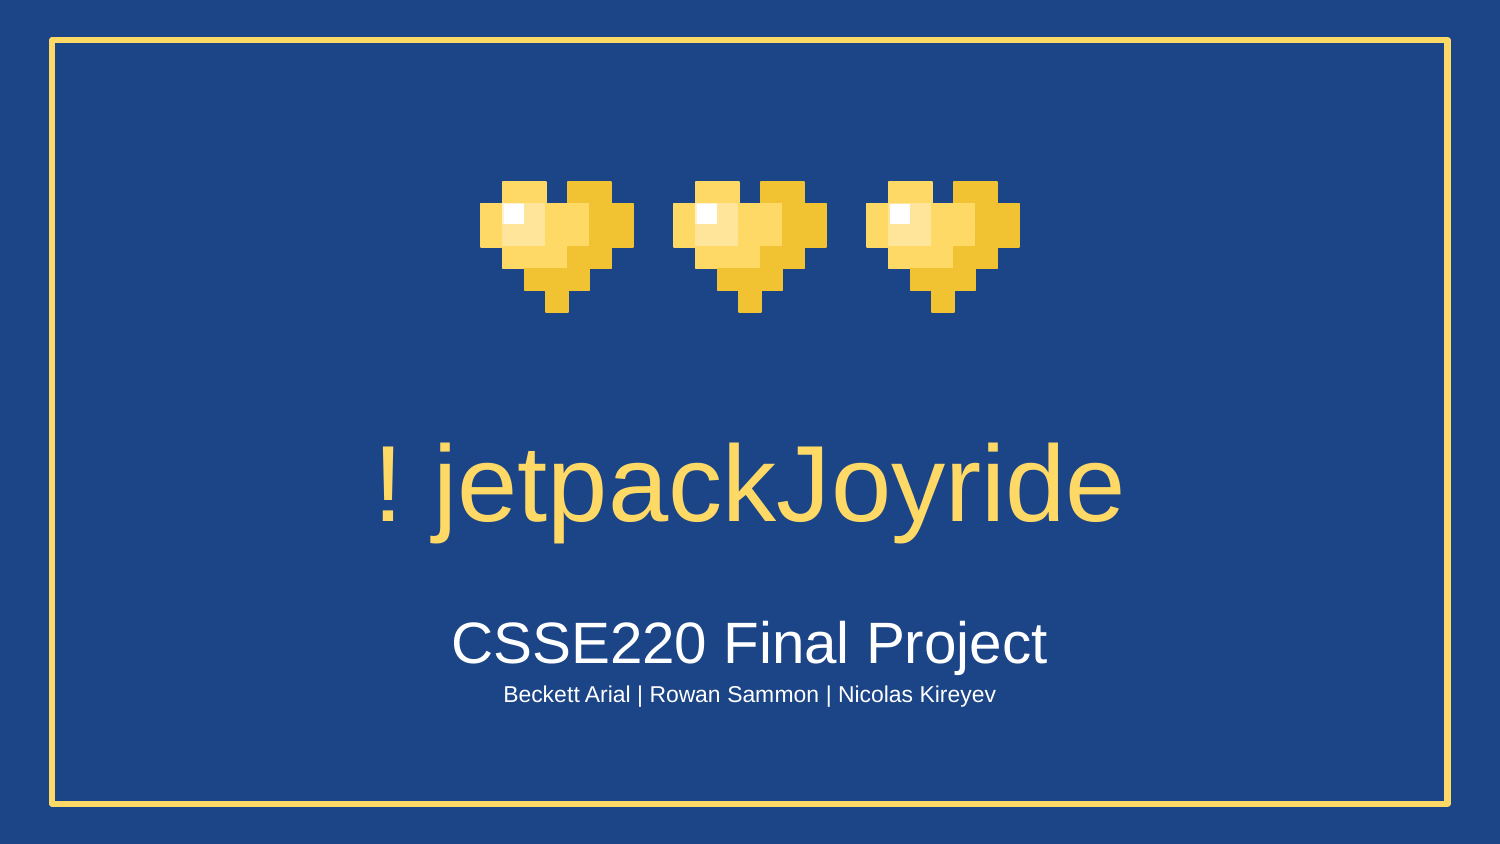

# ! jetpackJoyride
CSSE220 Final Project
Beckett Arial | Rowan Sammon | Nicolas Kireyev